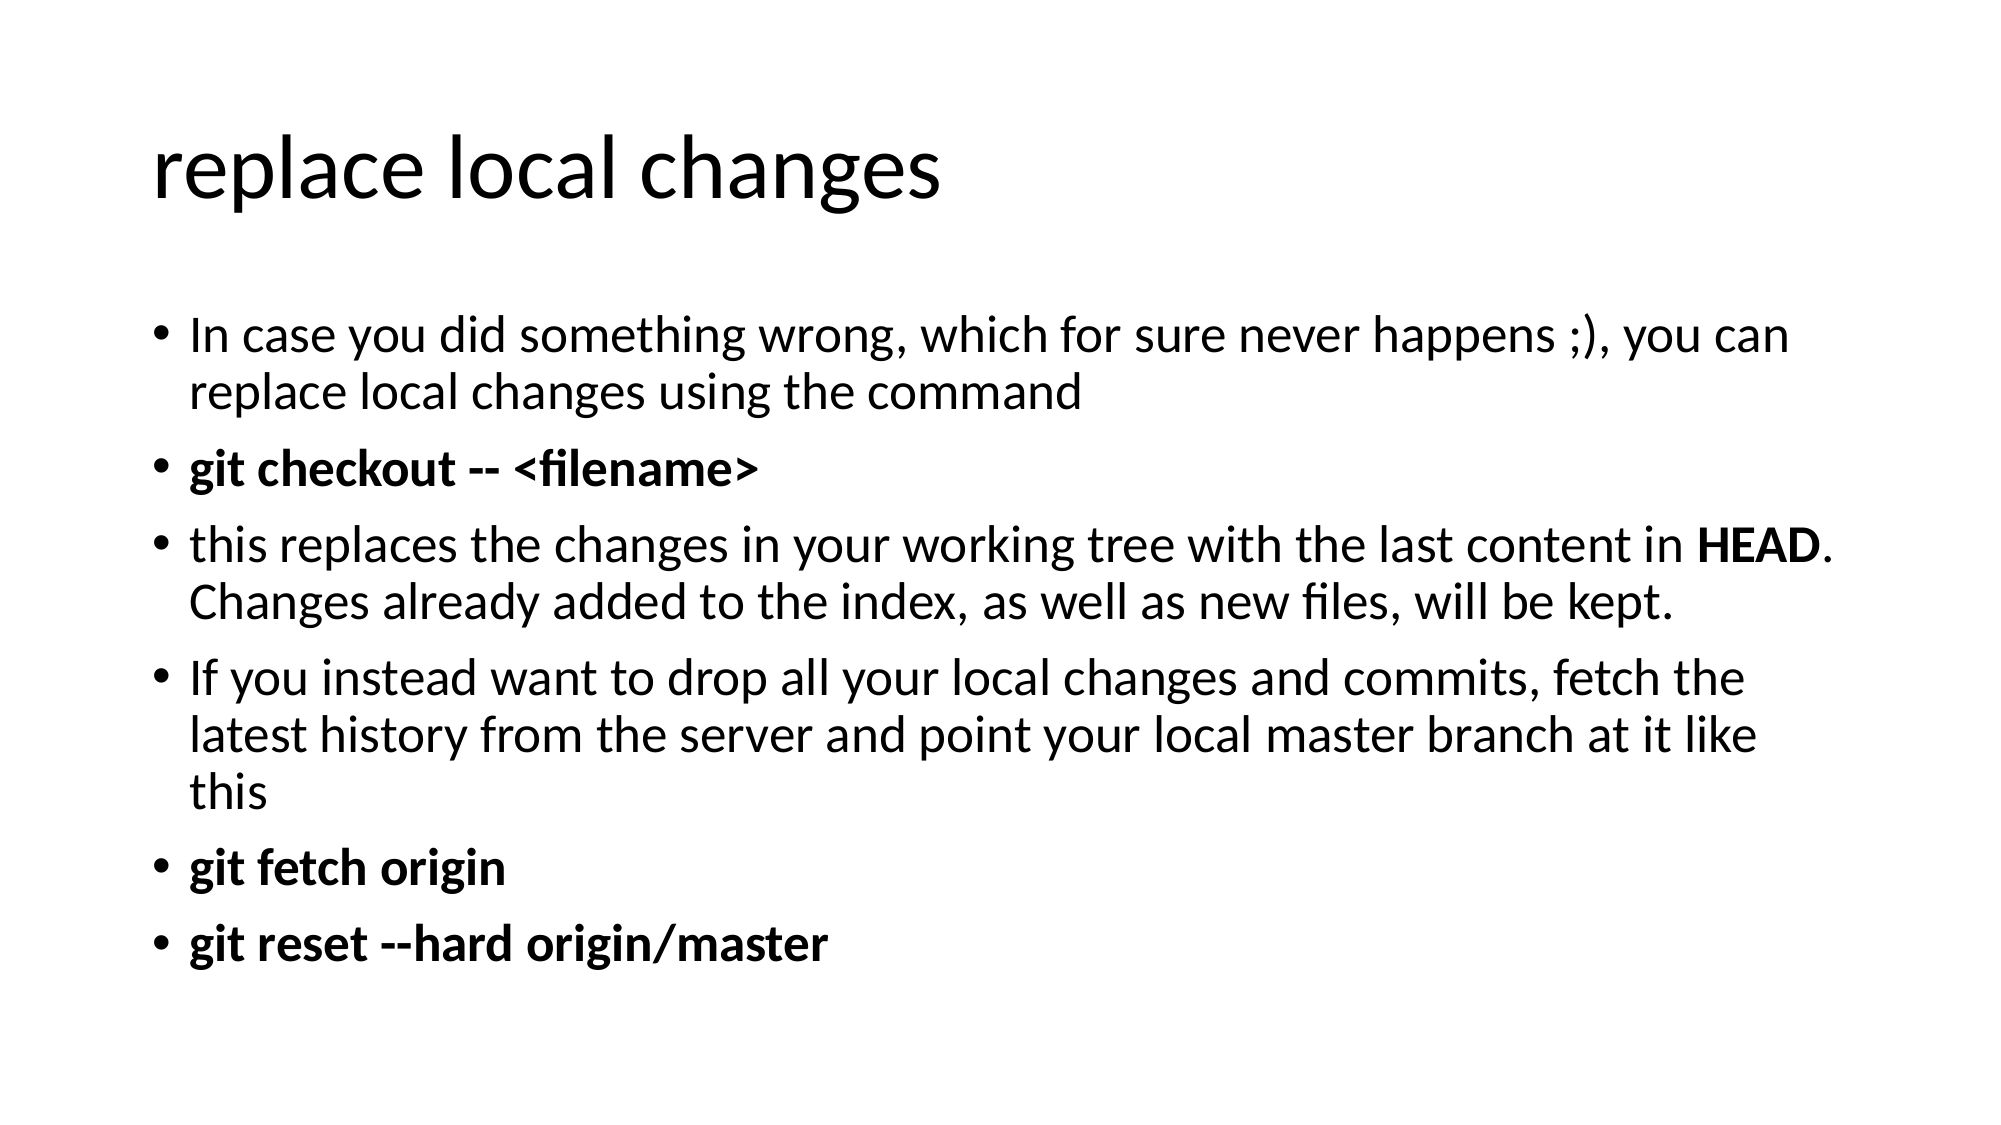

# replace local changes
In case you did something wrong, which for sure never happens ;), you can replace local changes using the command
git checkout -- <filename>
this replaces the changes in your working tree with the last content in HEAD. Changes already added to the index, as well as new files, will be kept.
If you instead want to drop all your local changes and commits, fetch the latest history from the server and point your local master branch at it like this
git fetch origin
git reset --hard origin/master